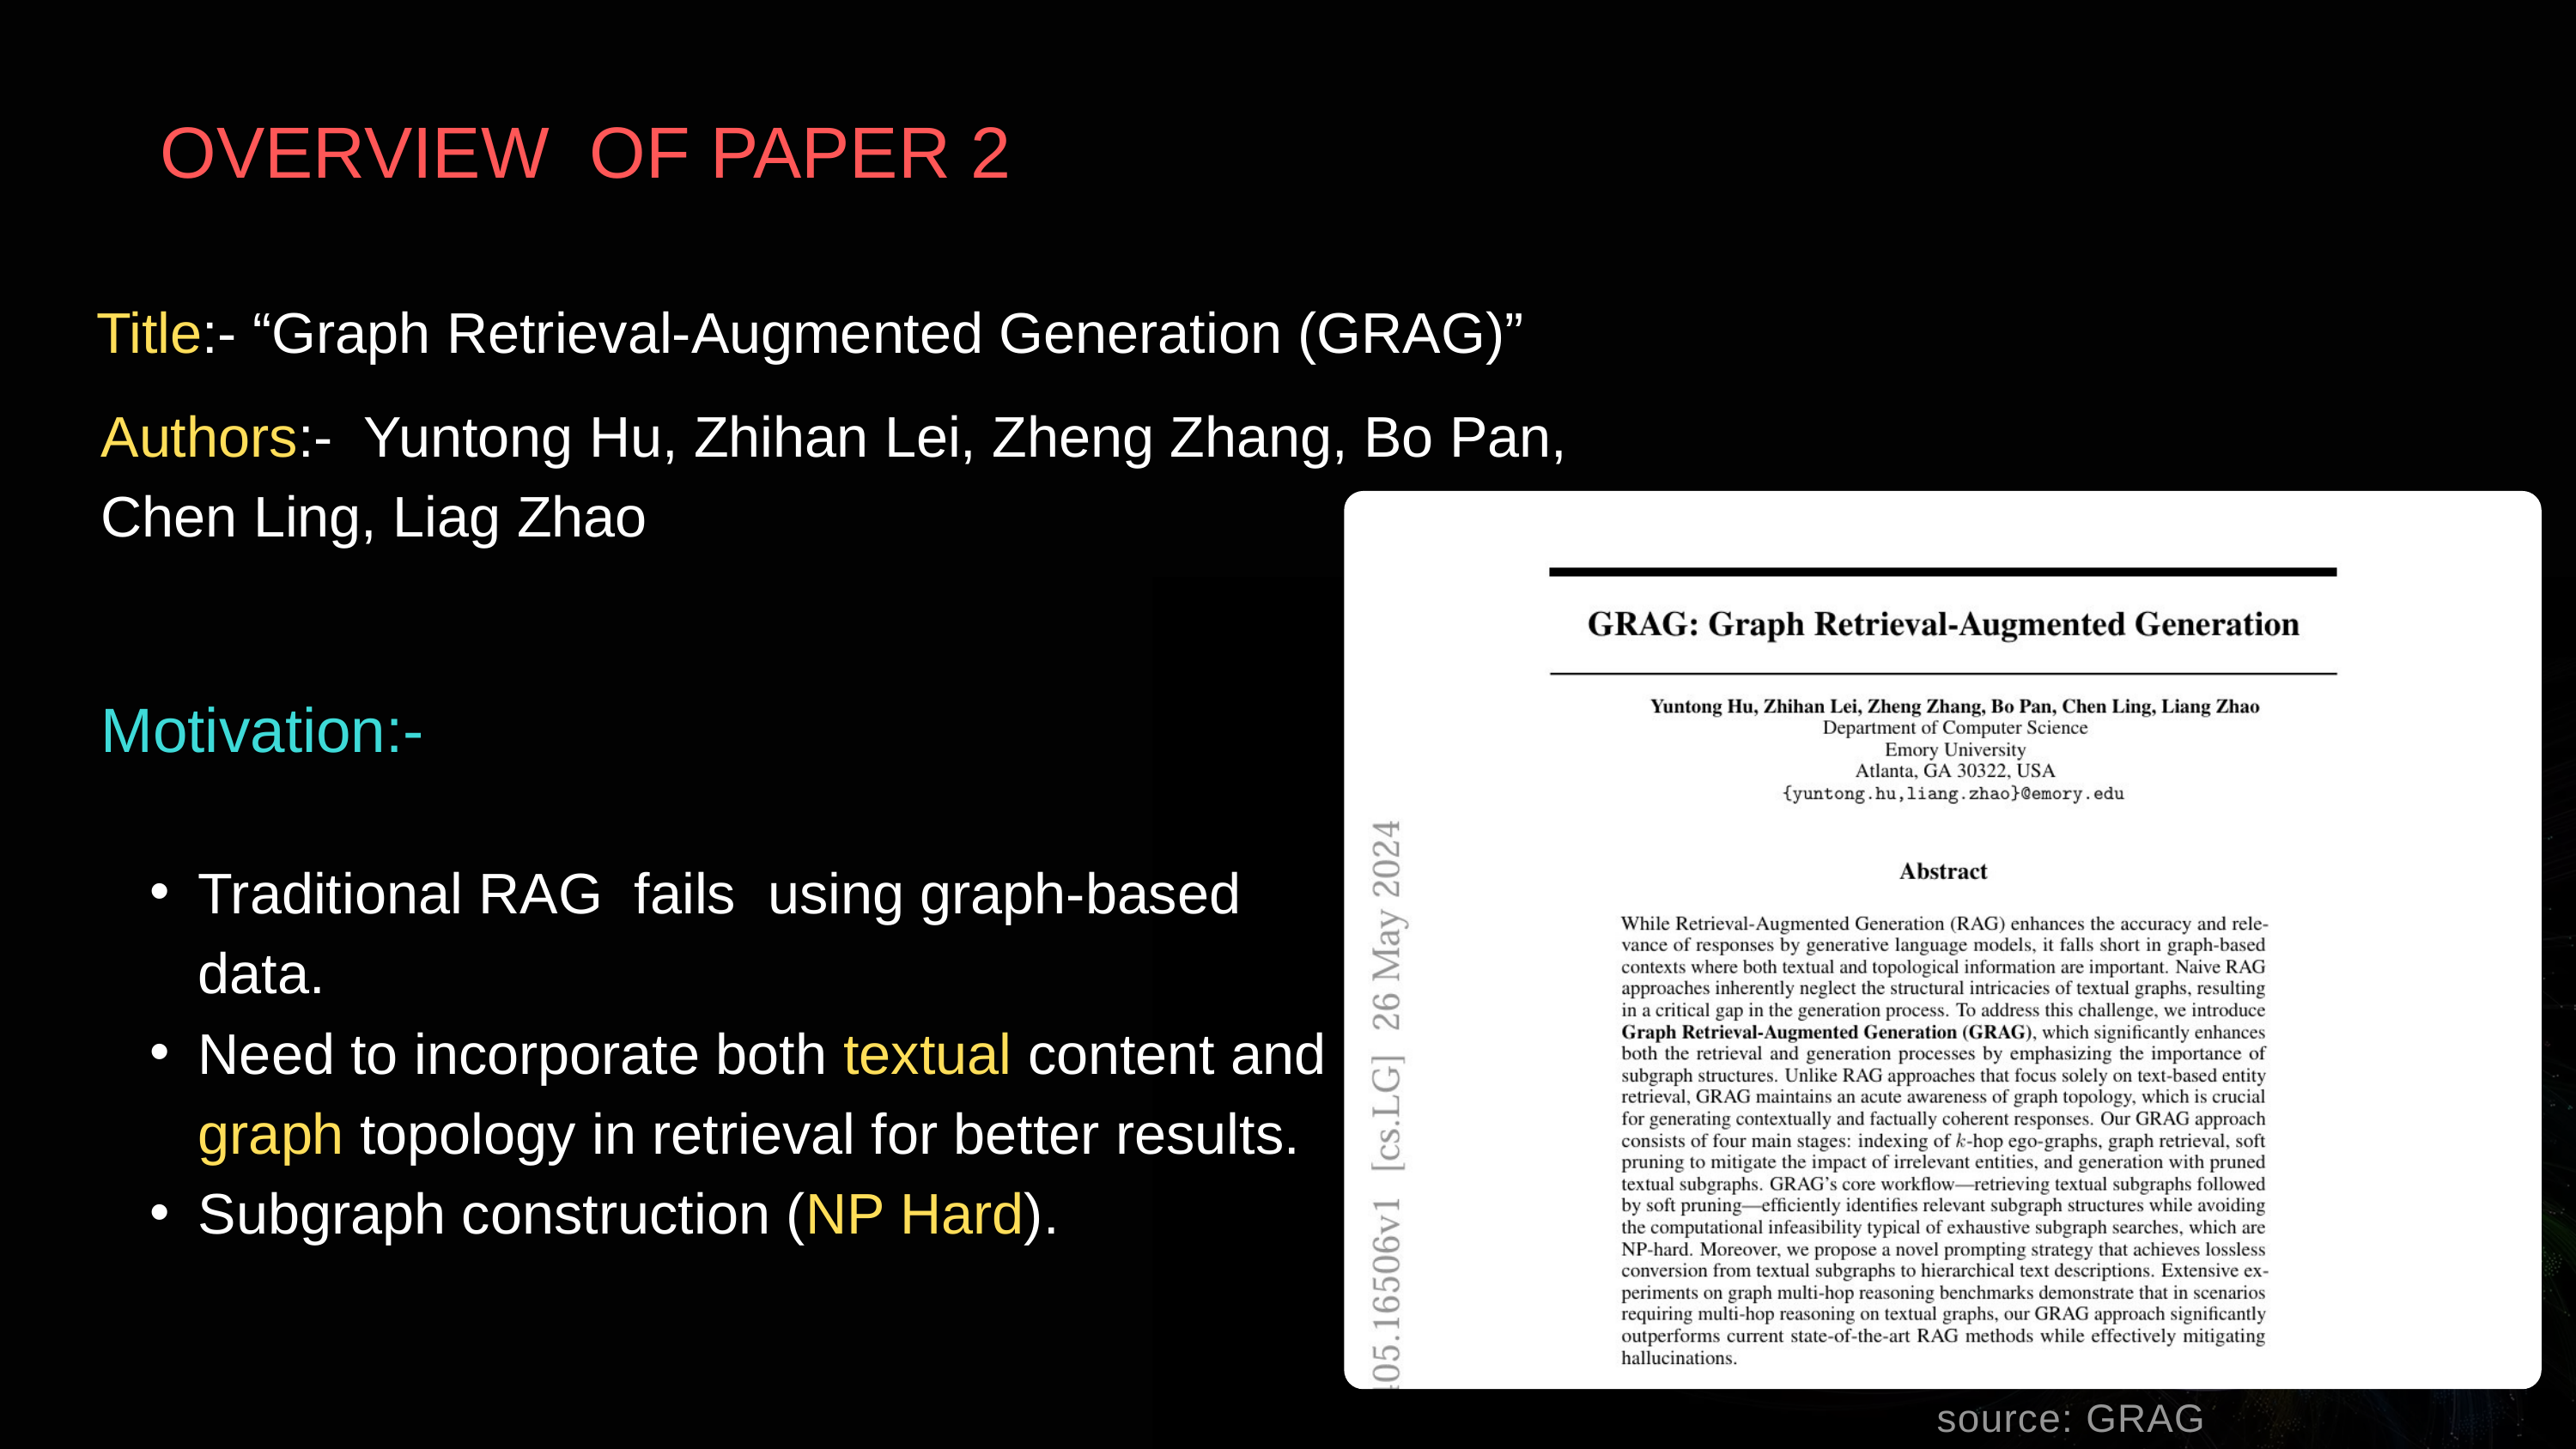

OVERVIEW  OF PAPER 2
Title:- “Graph Retrieval-Augmented Generation (GRAG)”
Authors:-  Yuntong Hu, Zhihan Lei, Zheng Zhang, Bo Pan, Chen Ling, Liag Zhao

Motivation:-

Traditional RAG  fails  using graph-based data.
Need to incorporate both textual content and graph topology in retrieval for better results.
Subgraph construction (NP Hard).
source: GRAG Y.Hu